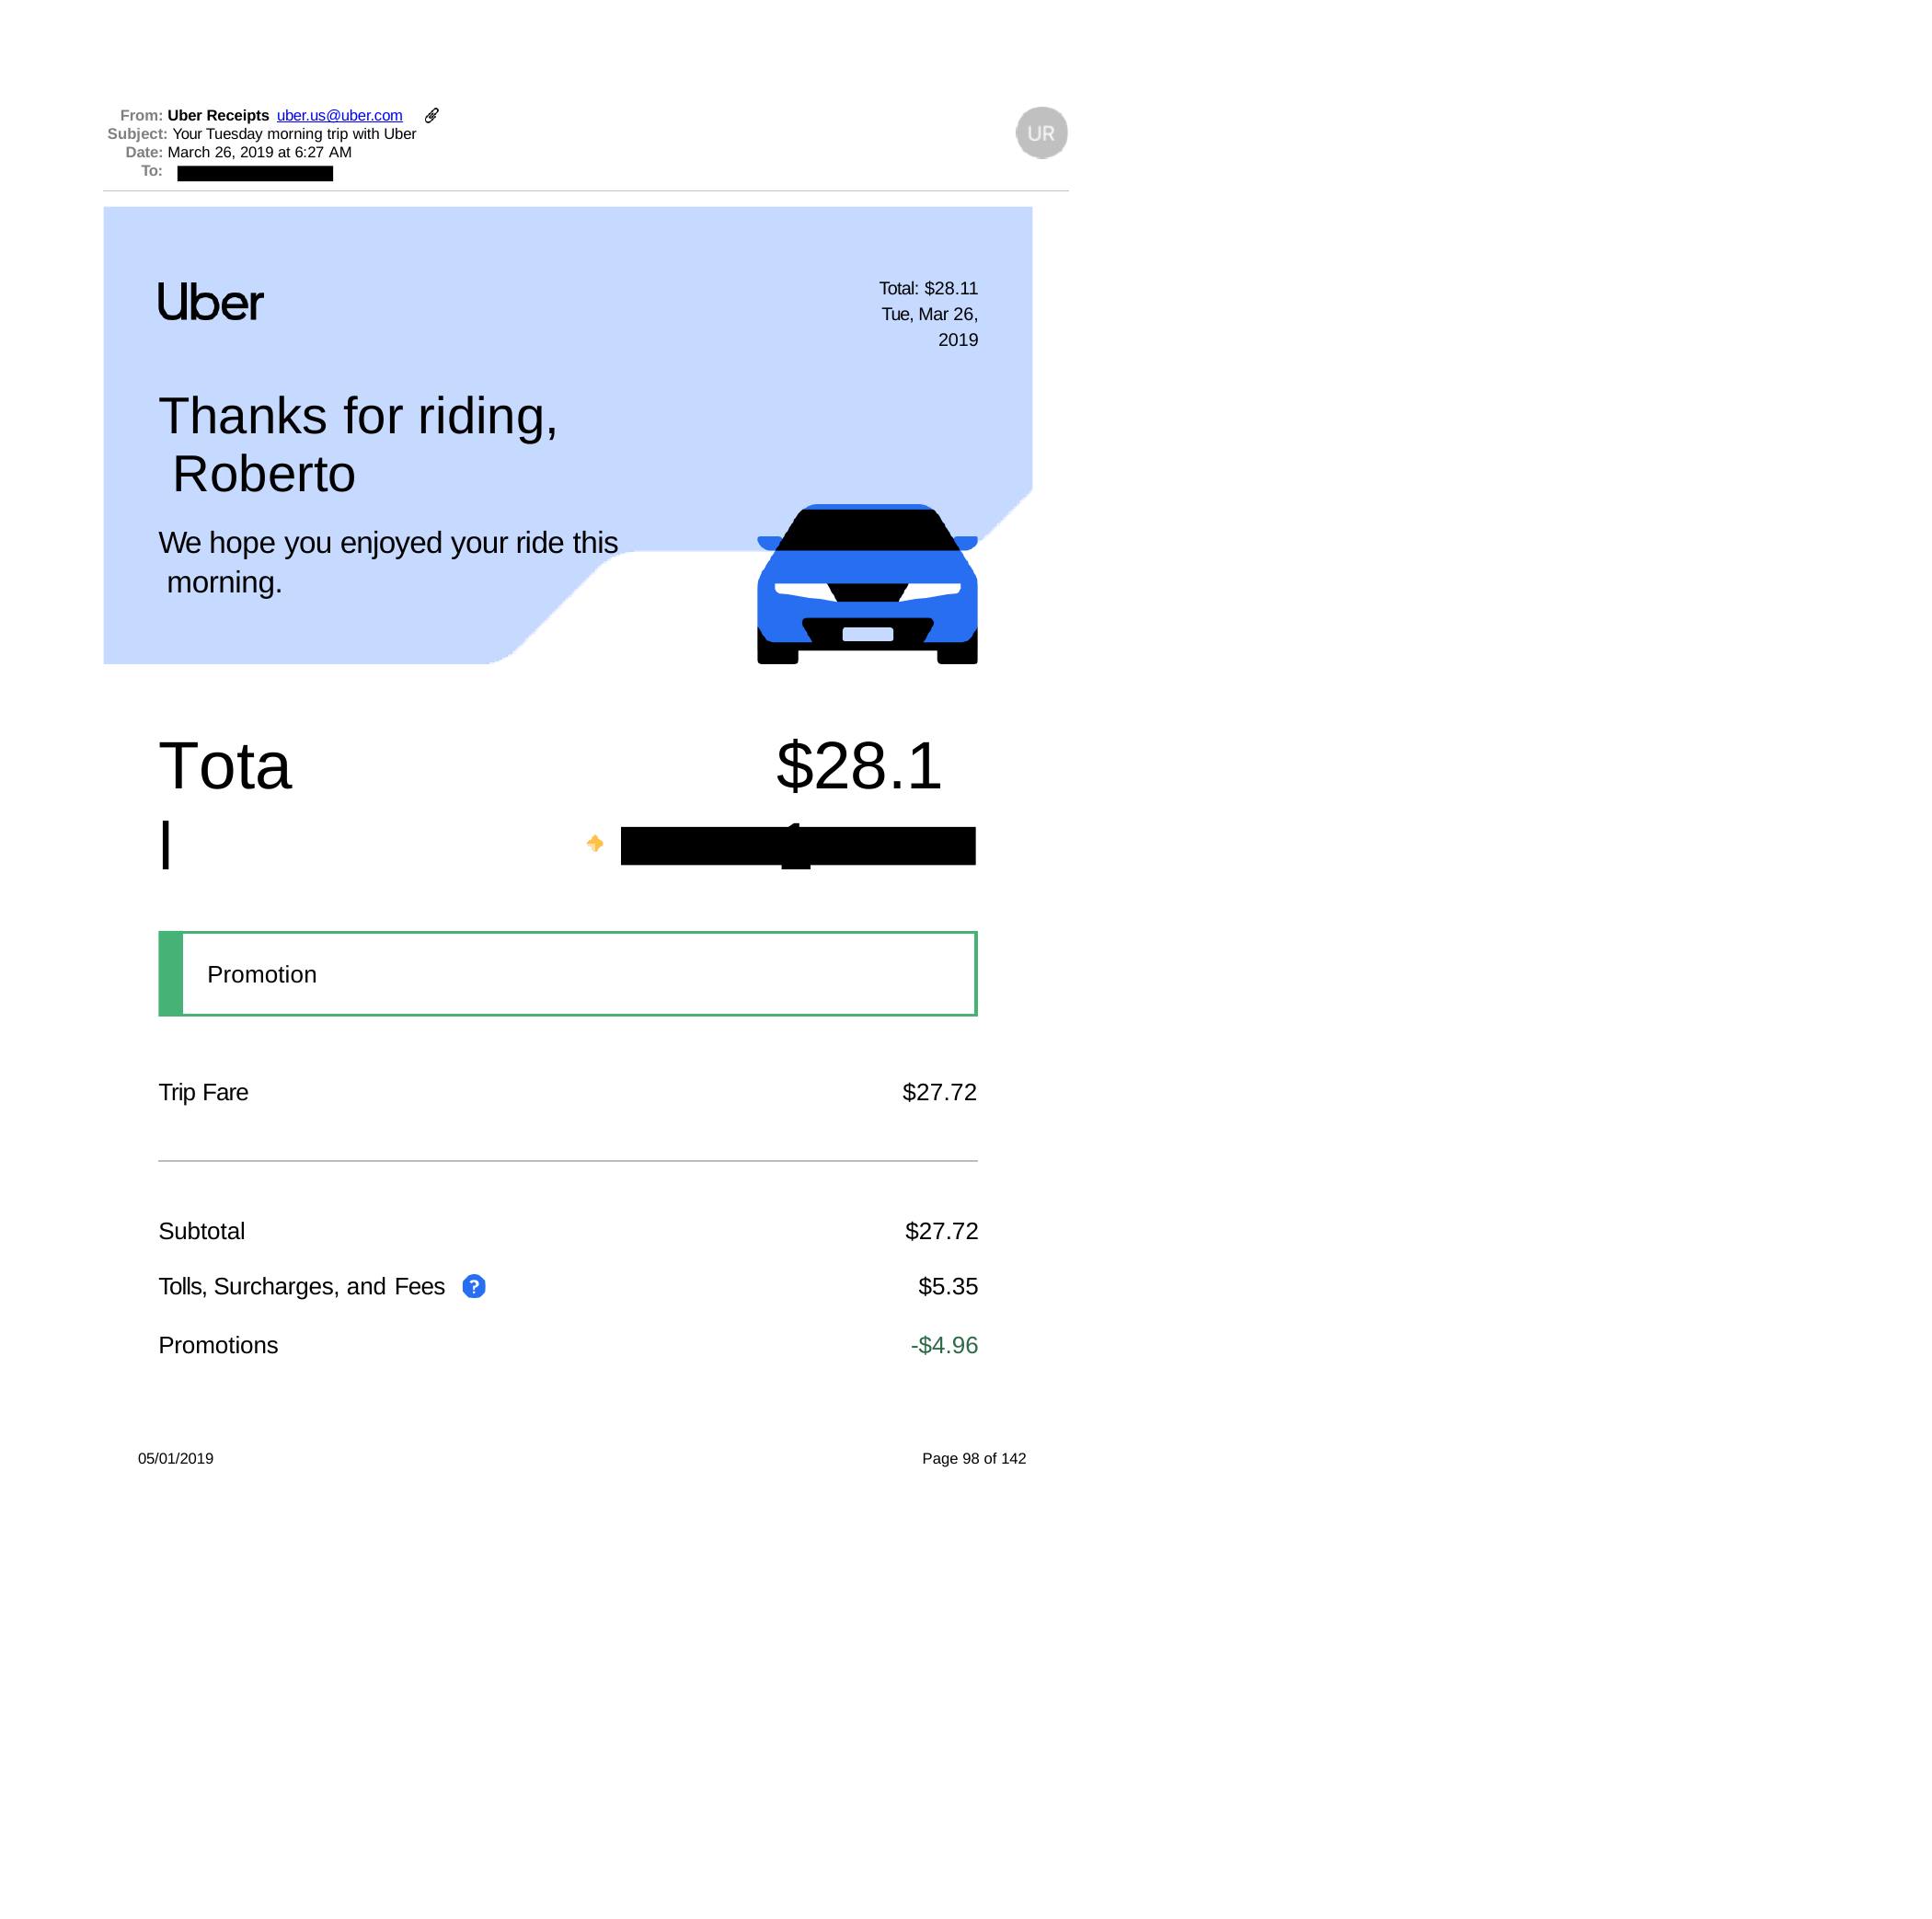

From: Uber Receipts uber.us@uber.com
Subject: Your Tuesday morning trip with Uber
Date: March 26, 2019 at 6:27 AM
To:

Total: $28.11  Tue, Mar 26, 2019

Thanks for riding,  Roberto
We hope you enjoyed your ride this  morning.

Total
$28.11

Promotion

Trip Fare
$27.72

| Subtotal | $27.72 |
| --- | --- |
| Tolls, Surcharges, and Fees | $5.35 |
| Promotions | -$4.96 |

05/01/2019
Page 98 of 142